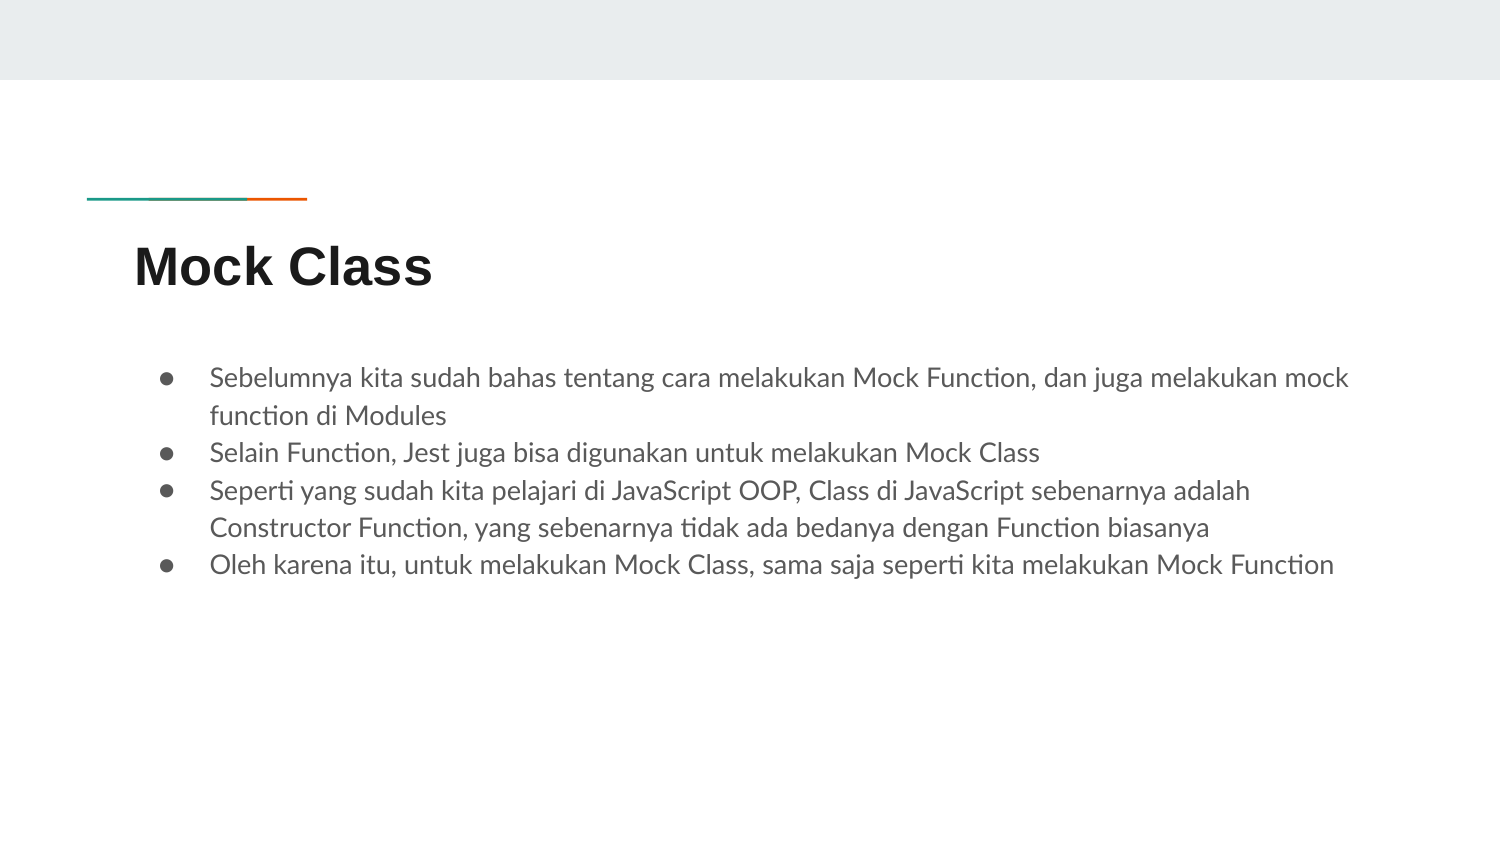

# Mock Class
Sebelumnya kita sudah bahas tentang cara melakukan Mock Function, dan juga melakukan mock function di Modules
Selain Function, Jest juga bisa digunakan untuk melakukan Mock Class
Seperti yang sudah kita pelajari di JavaScript OOP, Class di JavaScript sebenarnya adalah Constructor Function, yang sebenarnya tidak ada bedanya dengan Function biasanya
Oleh karena itu, untuk melakukan Mock Class, sama saja seperti kita melakukan Mock Function